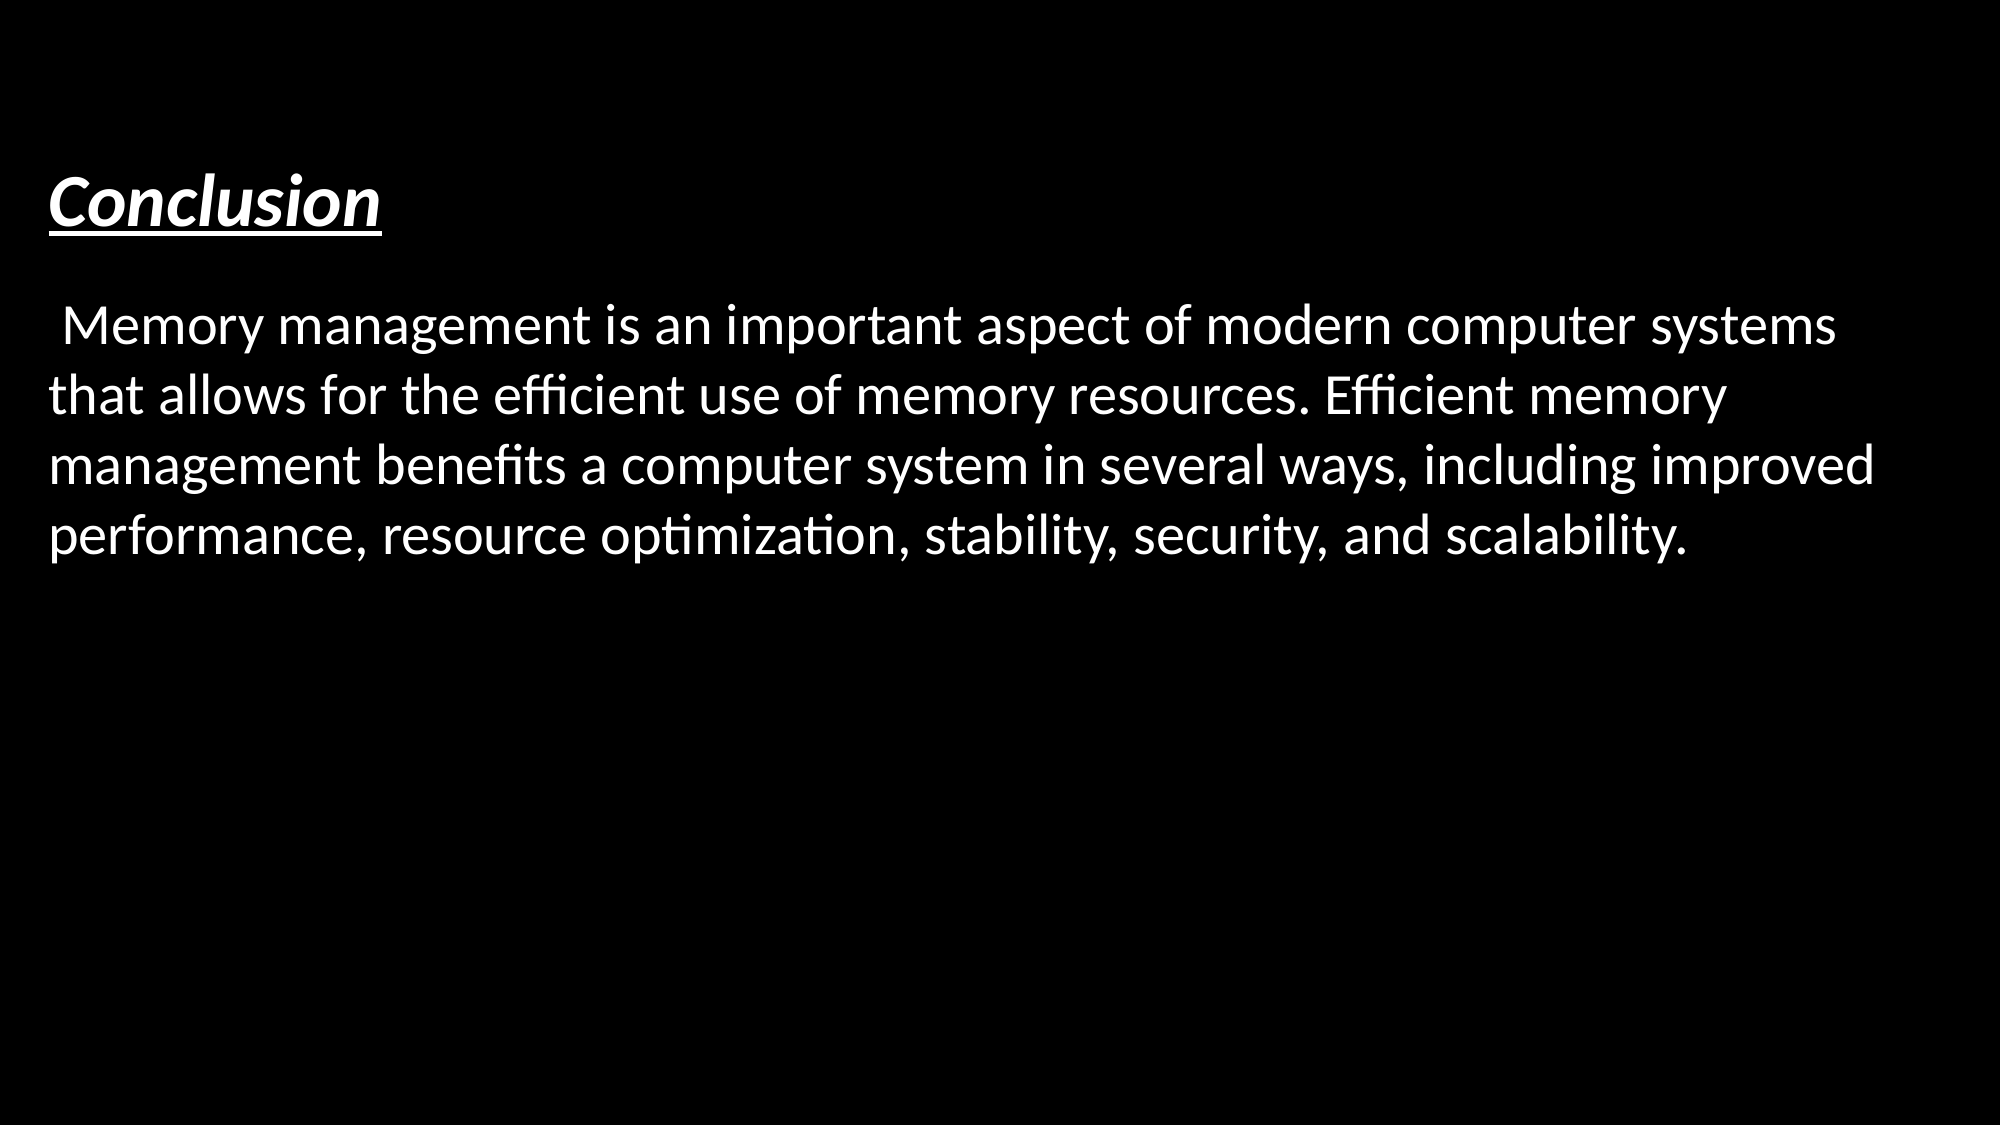

Conclusion

 Memory management is an important aspect of modern computer systems that allows for the efficient use of memory resources. Efficient memory management benefits a computer system in several ways, including improved performance, resource optimization, stability, security, and scalability.